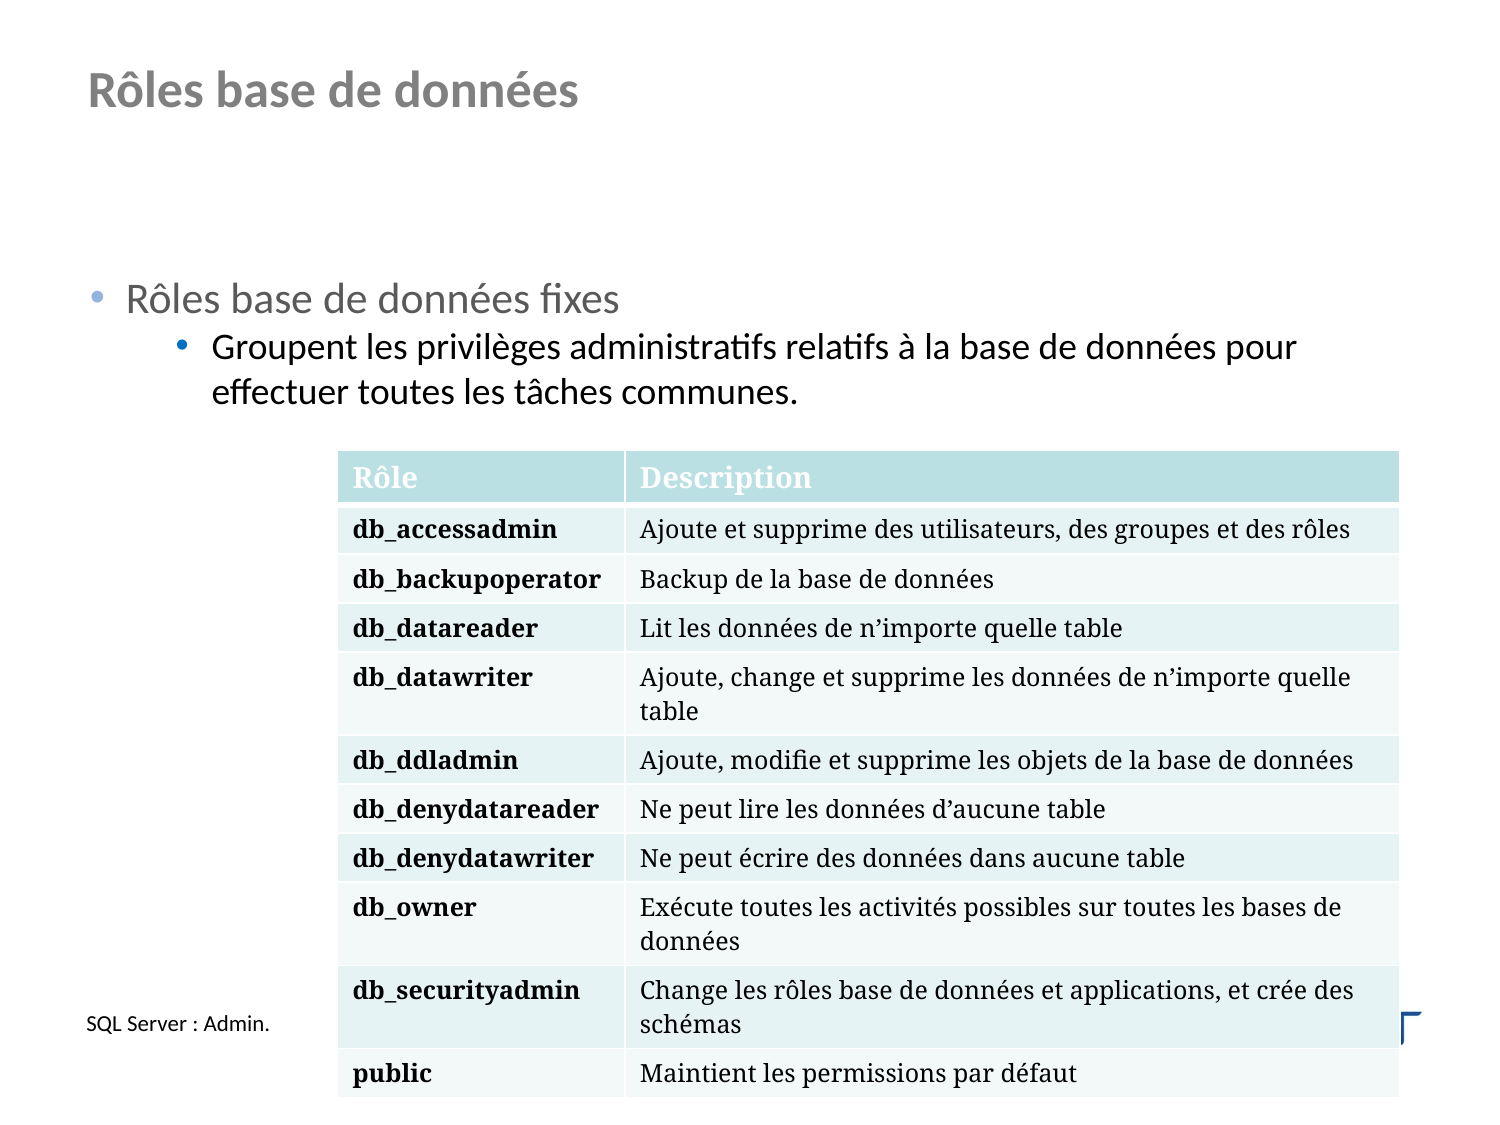

Rôles base de données
Rôles base de données fixes
Groupent les privilèges administratifs relatifs à la base de données pour effectuer toutes les tâches communes.

| Rôle | Description |
| --- | --- |
| db\_accessadmin | Ajoute et supprime des utilisateurs, des groupes et des rôles |
| db\_backupoperator | Backup de la base de données |
| db\_datareader | Lit les données de n’importe quelle table |
| db\_datawriter | Ajoute, change et supprime les données de n’importe quelle table |
| db\_ddladmin | Ajoute, modifie et supprime les objets de la base de données |
| db\_denydatareader | Ne peut lire les données d’aucune table |
| db\_denydatawriter | Ne peut écrire des données dans aucune table |
| db\_owner | Exécute toutes les activités possibles sur toutes les bases de données |
| db\_securityadmin | Change les rôles base de données et applications, et crée des schémas |
| public | Maintient les permissions par défaut |
SQL Server : Admin.